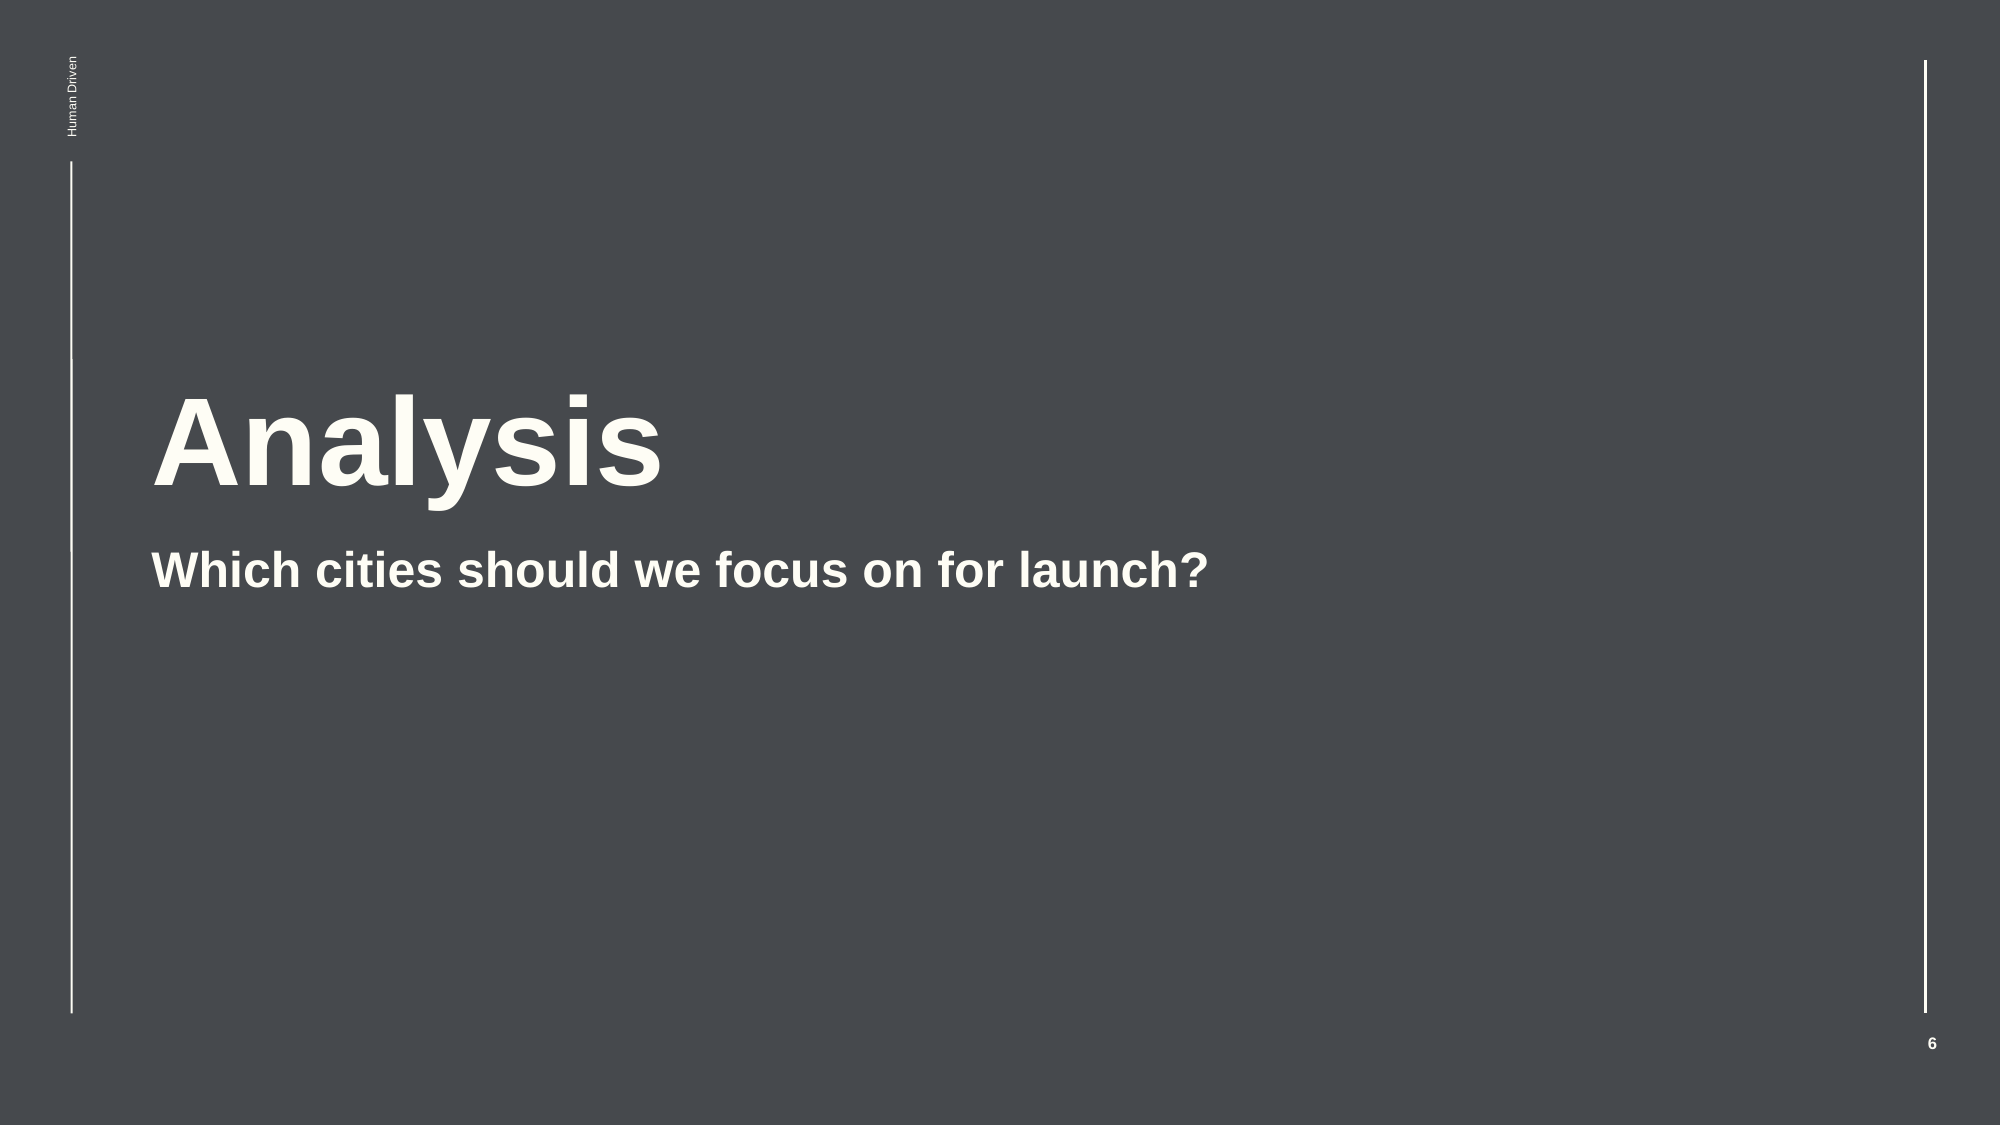

# Analysis
Which cities should we focus on for launch?